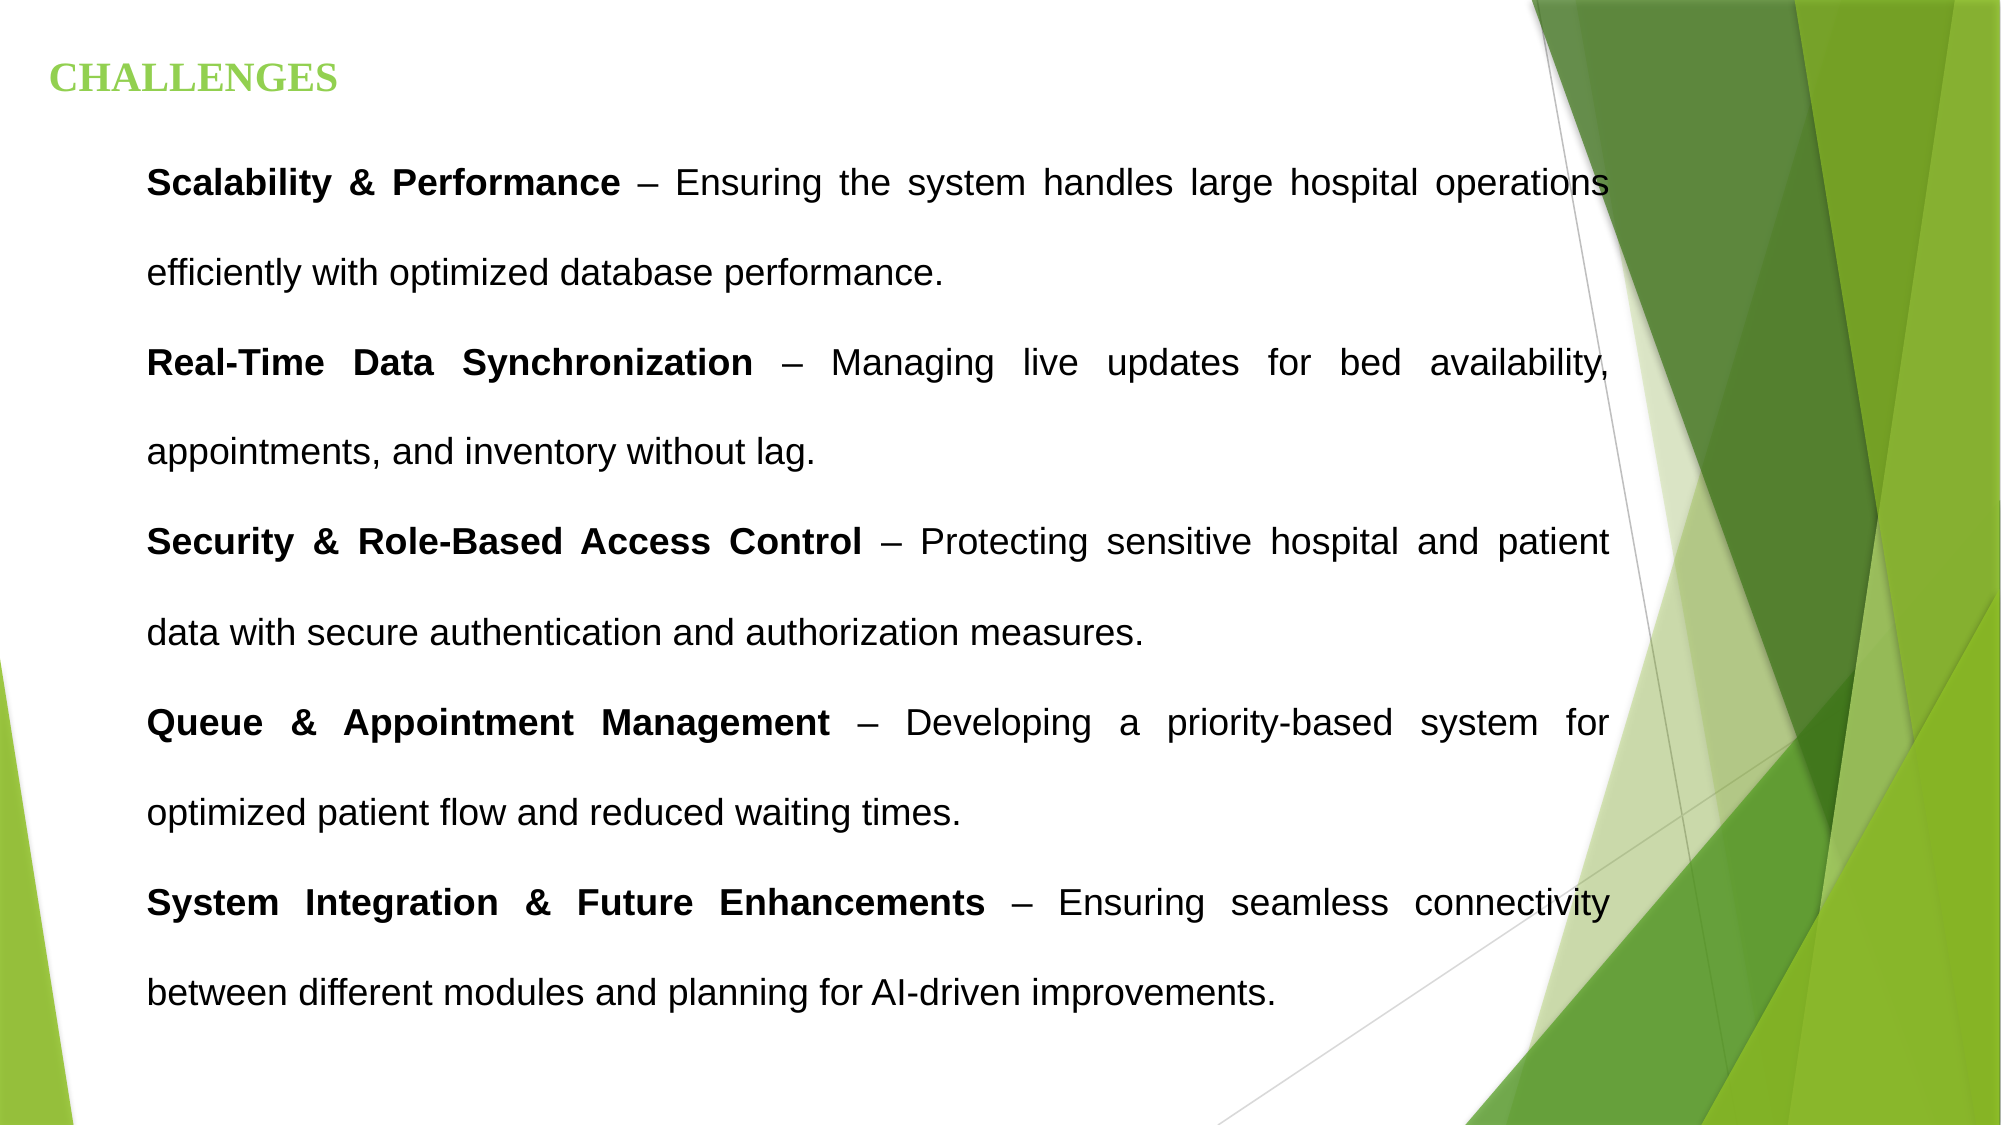

CHALLENGES
Scalability & Performance – Ensuring the system handles large hospital operations efficiently with optimized database performance.
Real-Time Data Synchronization – Managing live updates for bed availability, appointments, and inventory without lag.
Security & Role-Based Access Control – Protecting sensitive hospital and patient data with secure authentication and authorization measures.
Queue & Appointment Management – Developing a priority-based system for optimized patient flow and reduced waiting times.
System Integration & Future Enhancements – Ensuring seamless connectivity between different modules and planning for AI-driven improvements.